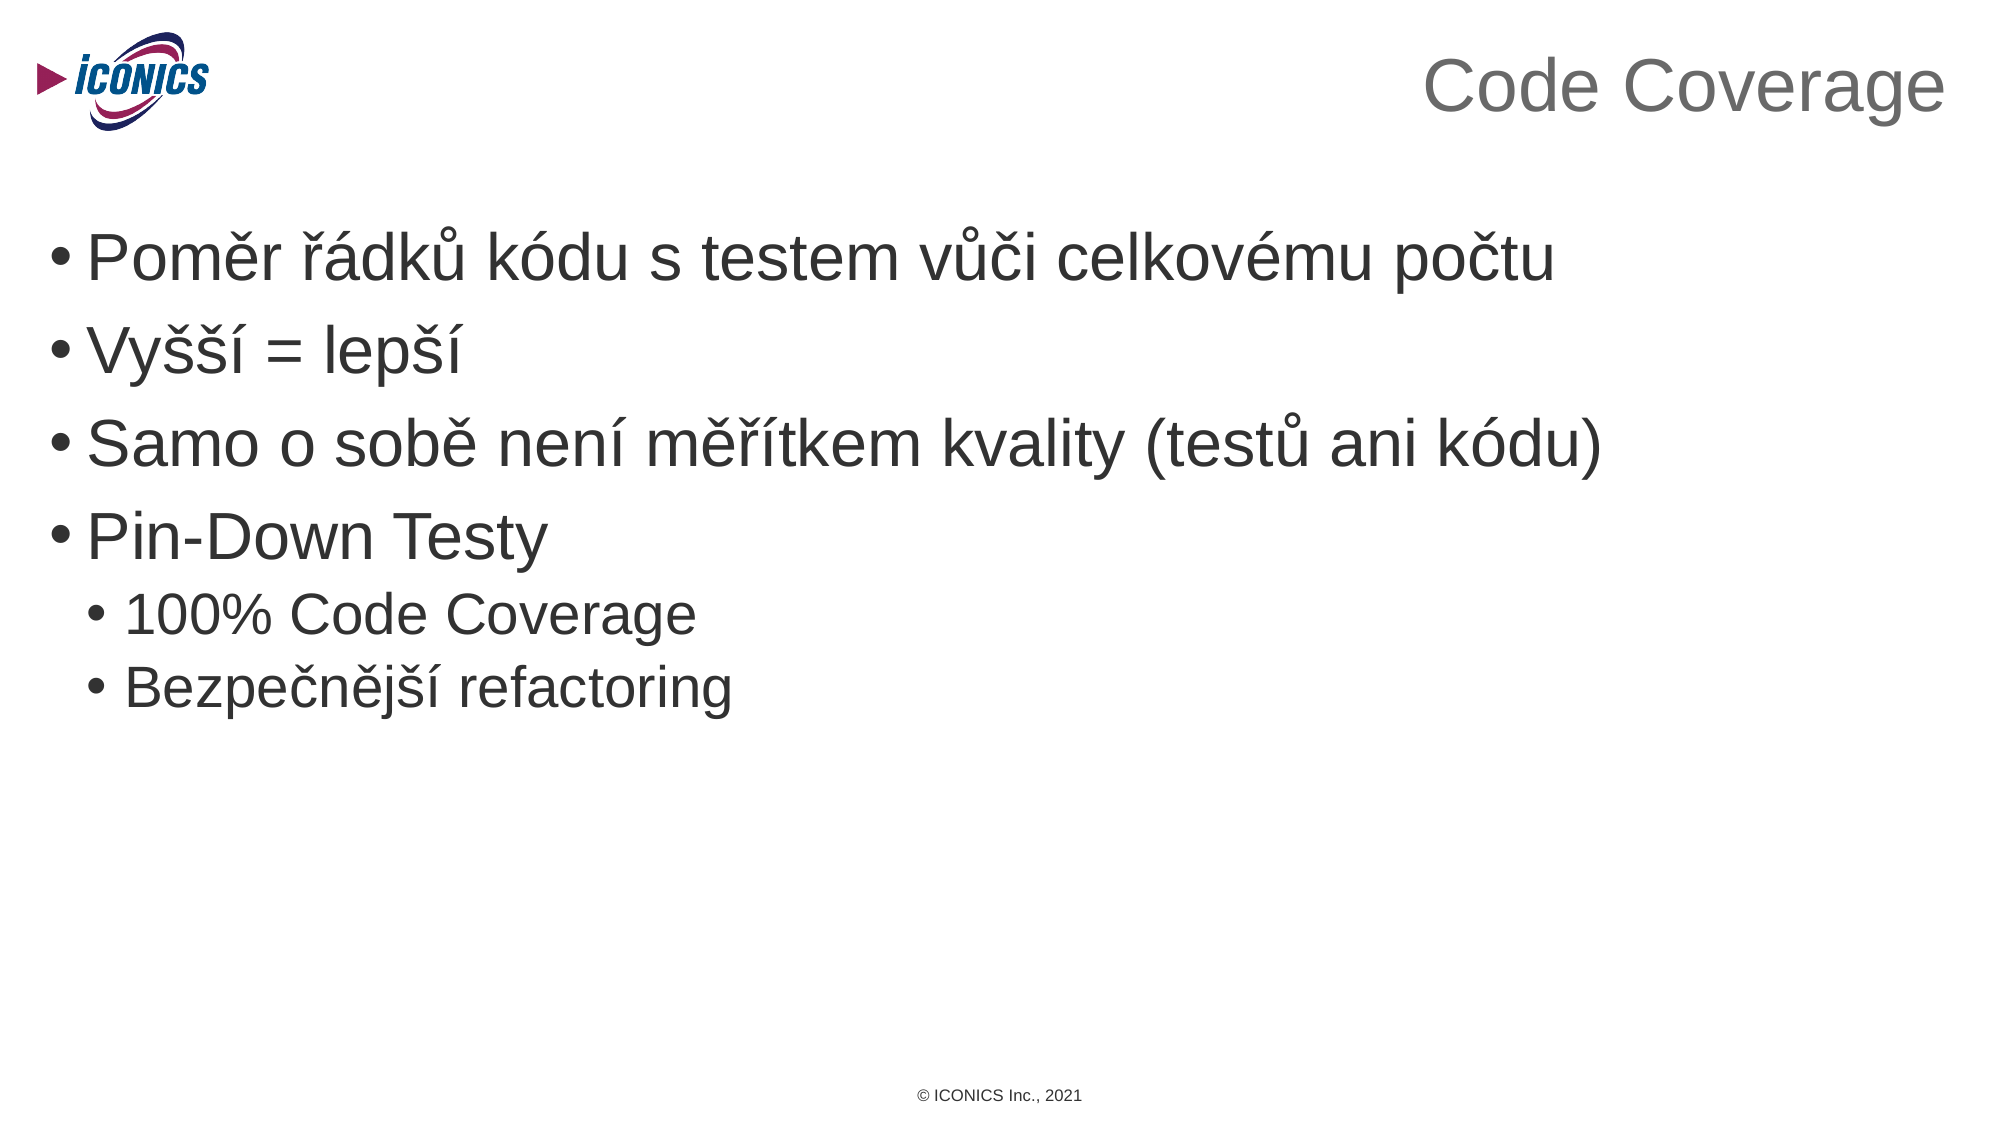

# Code Coverage
Poměr řádků kódu s testem vůči celkovému počtu
Vyšší = lepší
Samo o sobě není měřítkem kvality (testů ani kódu)
Pin-Down Testy
100% Code Coverage
Bezpečnější refactoring